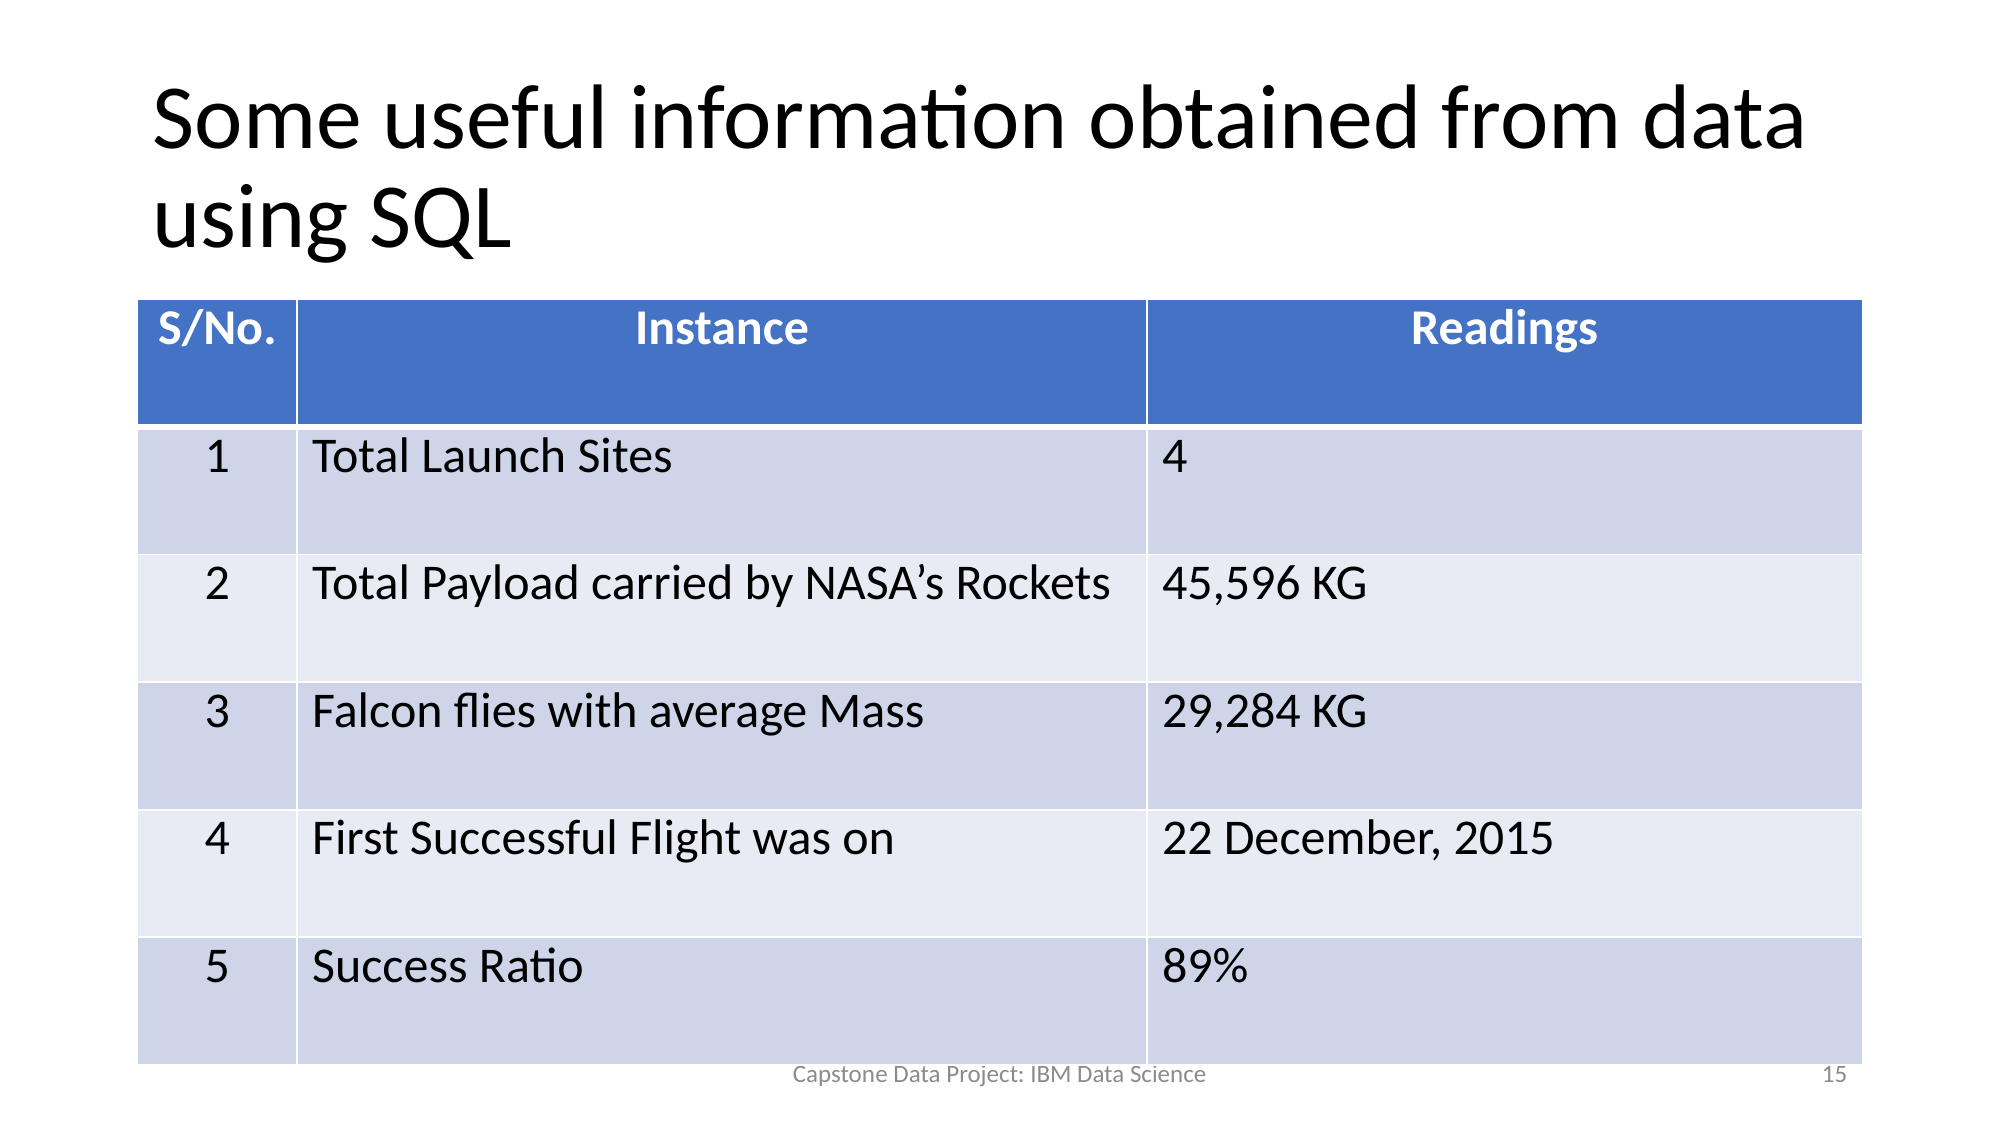

# Some useful information obtained from data using SQL
| S/No. | Instance | Readings |
| --- | --- | --- |
| 1 | Total Launch Sites | 4 |
| 2 | Total Payload carried by NASA’s Rockets | 45,596 KG |
| 3 | Falcon flies with average Mass | 29,284 KG |
| 4 | First Successful Flight was on | 22 December, 2015 |
| 5 | Success Ratio | 89% |
Capstone Data Project: IBM Data Science
15